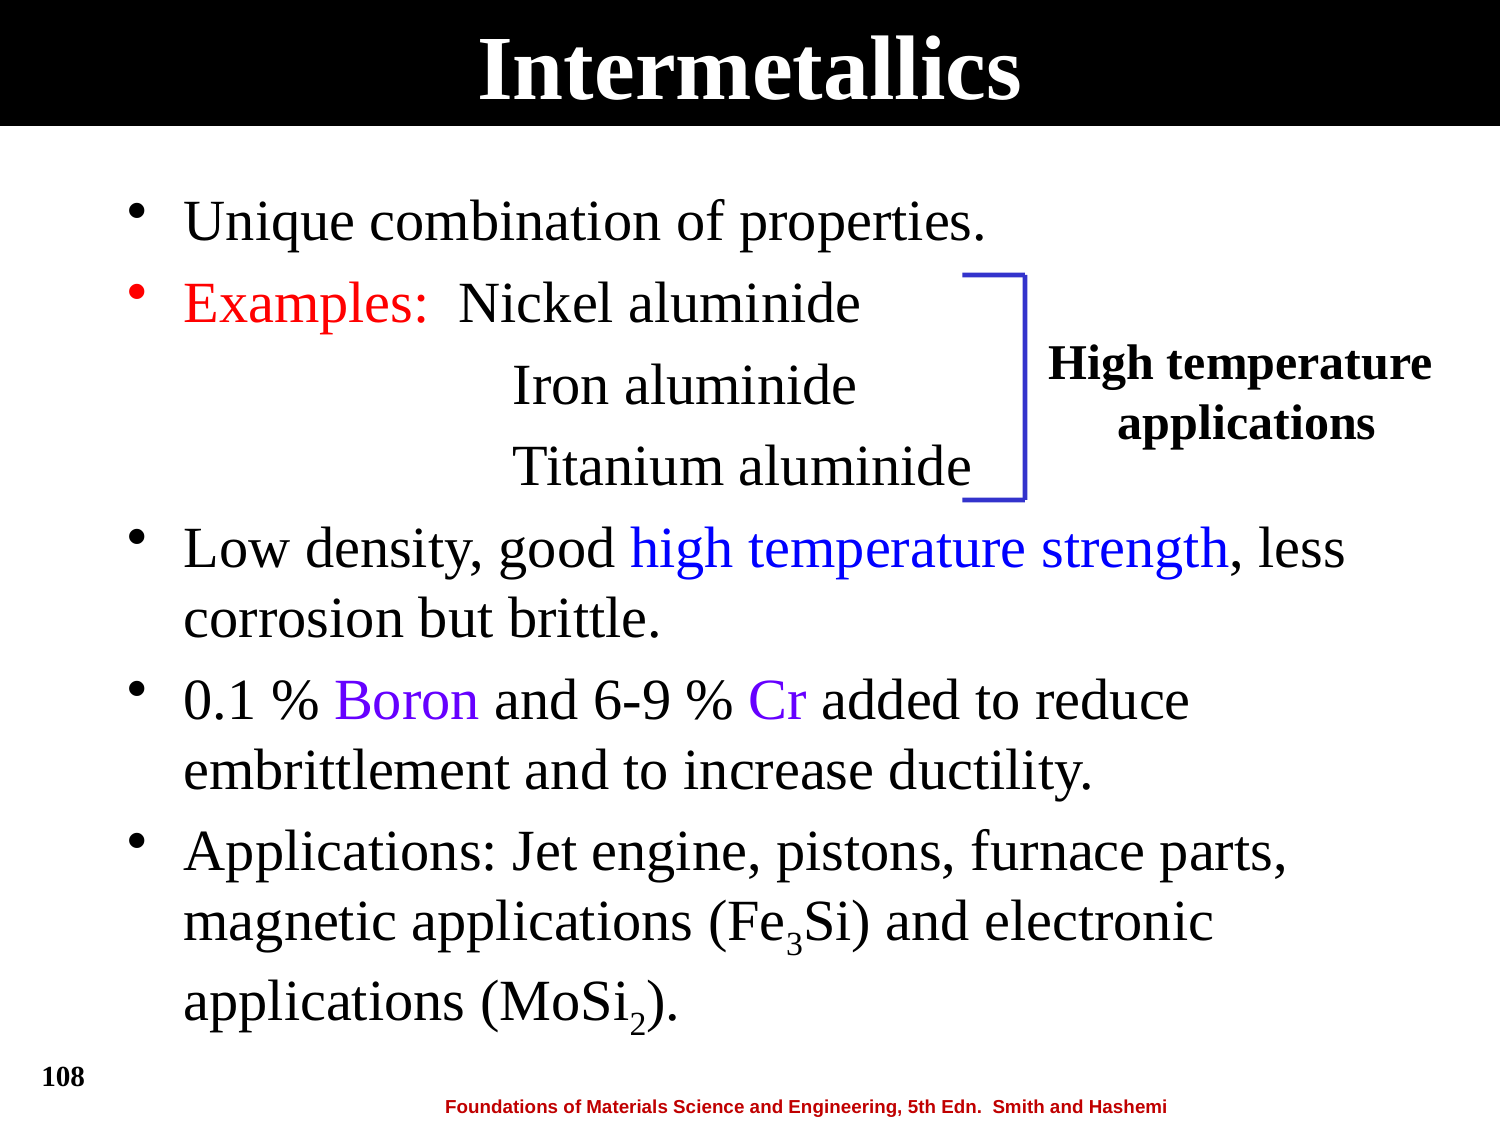

# Intermetallics
Unique combination of properties.
Examples:  Nickel aluminide
     		  Iron aluminide
			  Titanium aluminide
Low density, good high temperature strength, less corrosion but brittle.
0.1 % Boron and 6-9 % Cr added to reduce embrittlement and to increase ductility.
Applications: Jet engine, pistons, furnace parts, magnetic applications (Fe3Si) and electronic applications (MoSi2).

High temperature
applications

108